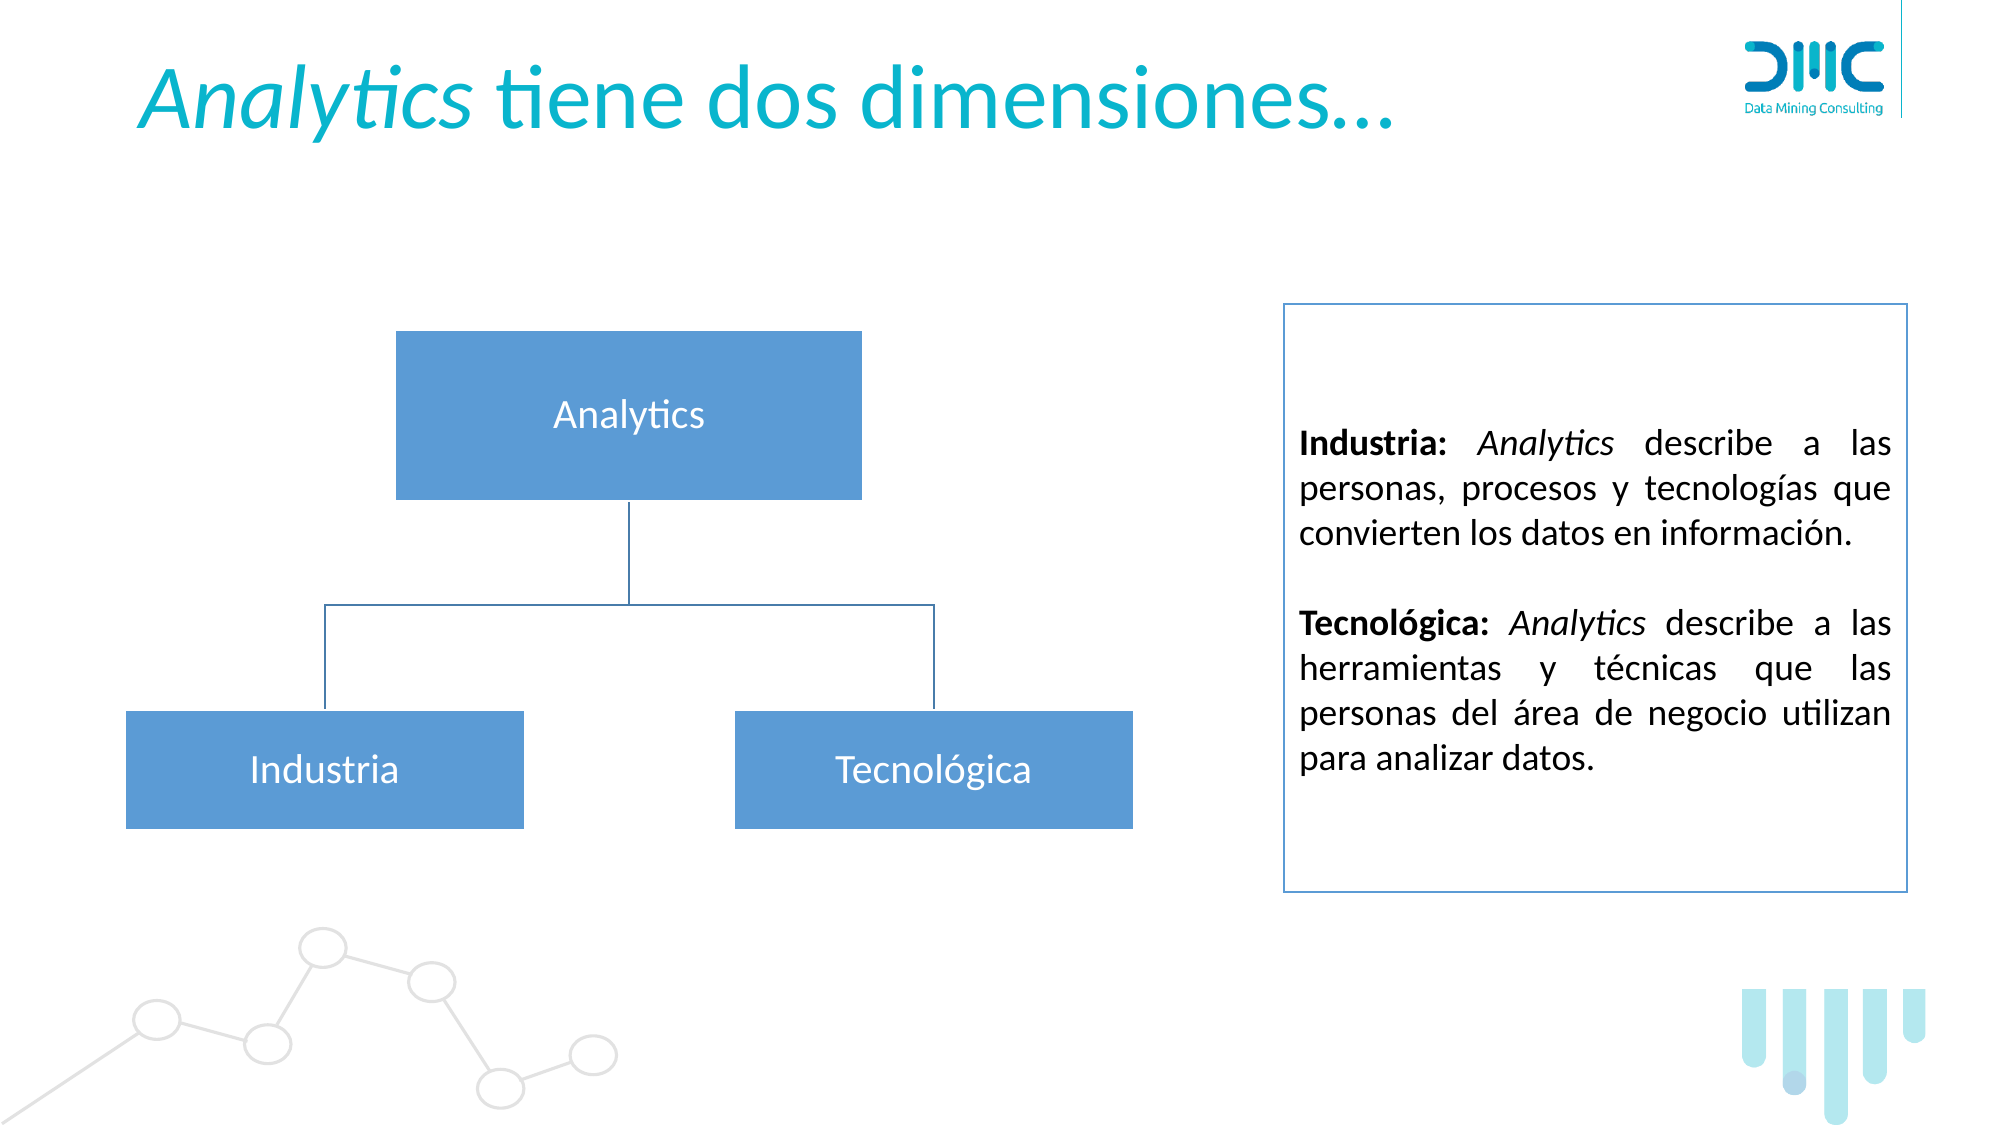

# Analytics tiene dos dimensiones…
Analytics
Industria
Tecnológica
Industria: Analytics describe a las personas, procesos y tecnologías que convierten los datos en información.

Tecnológica: Analytics describe a las herramientas y técnicas que las personas del área de negocio utilizan para analizar datos.